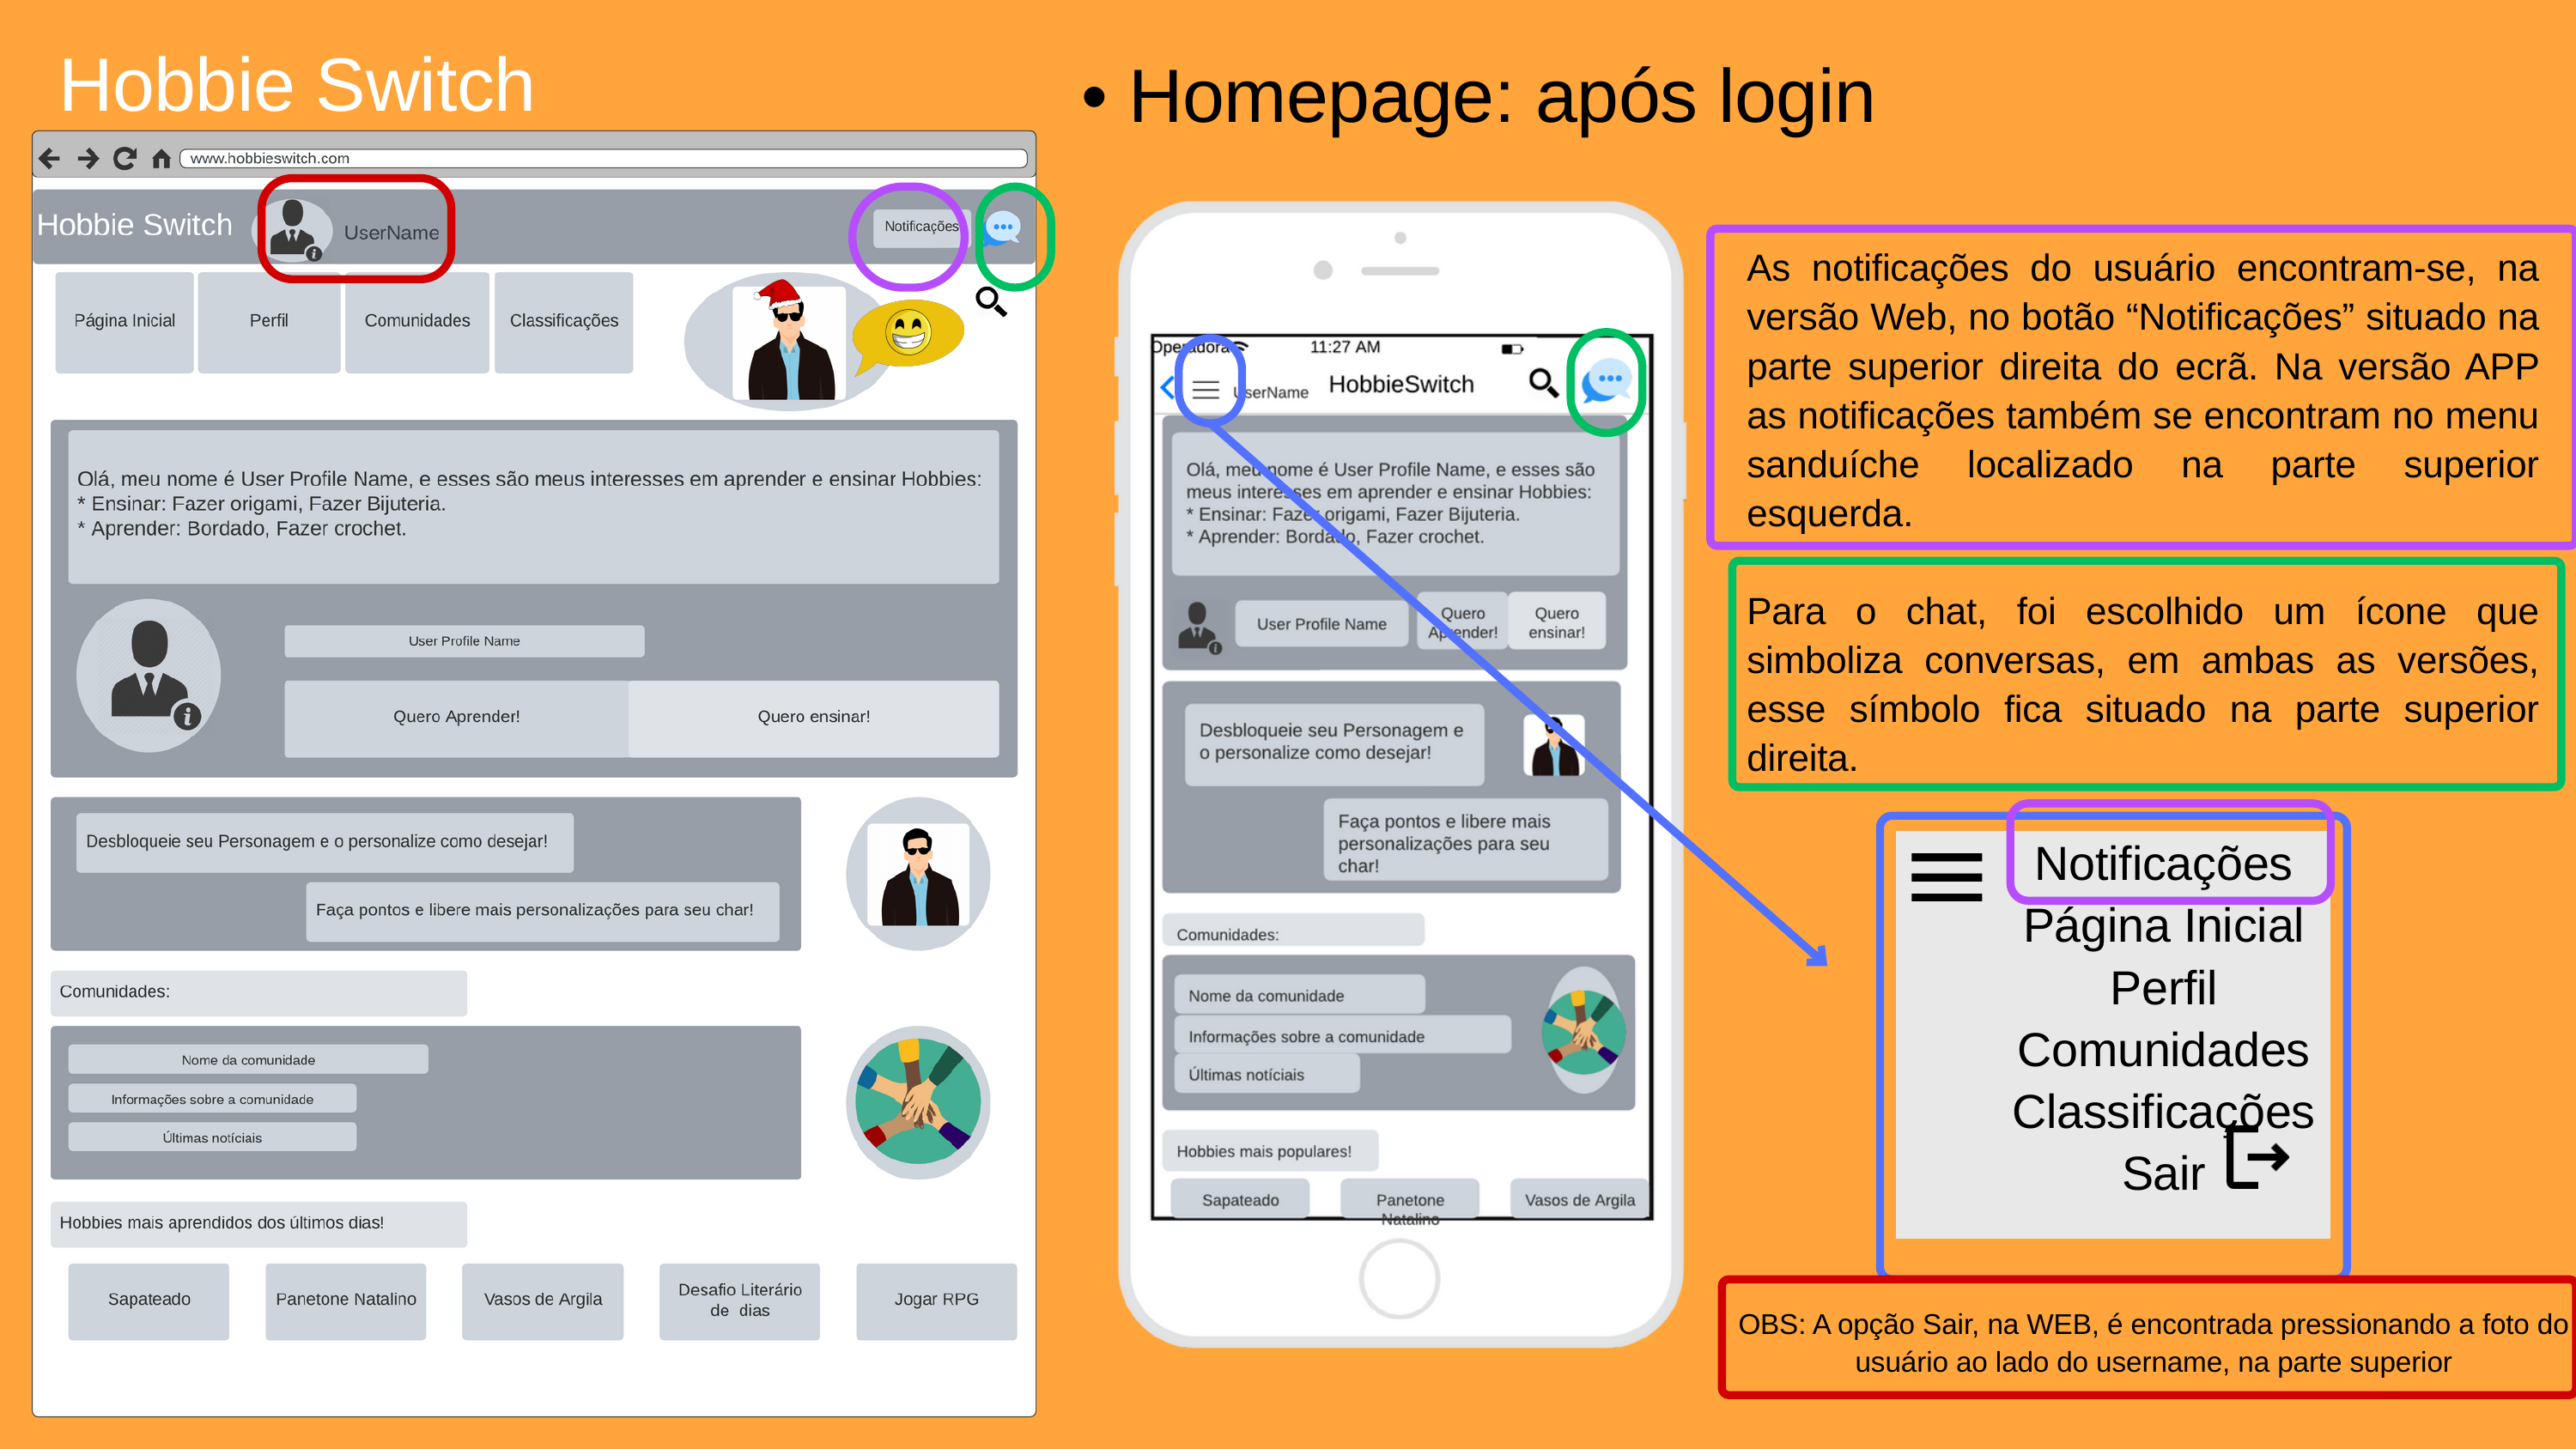

Hobbie Switch
• Homepage: após login

As notificações do usuário encontram-se, na versão Web, no botão “Notificações” situado na parte superior direita do ecrã. Na versão APP as notificações também se encontram no menu sanduíche localizado na parte superior esquerda.

Para o chat, foi escolhido um ícone que simboliza conversas, em ambas as versões, esse símbolo fica situado na parte superior direita.

Notificações
Página Inicial
Perfil
Comunidades
Classificações
Sair

OBS: A opção Sair, na WEB, é encontrada pressionando a foto do usuário ao lado do username, na parte superior